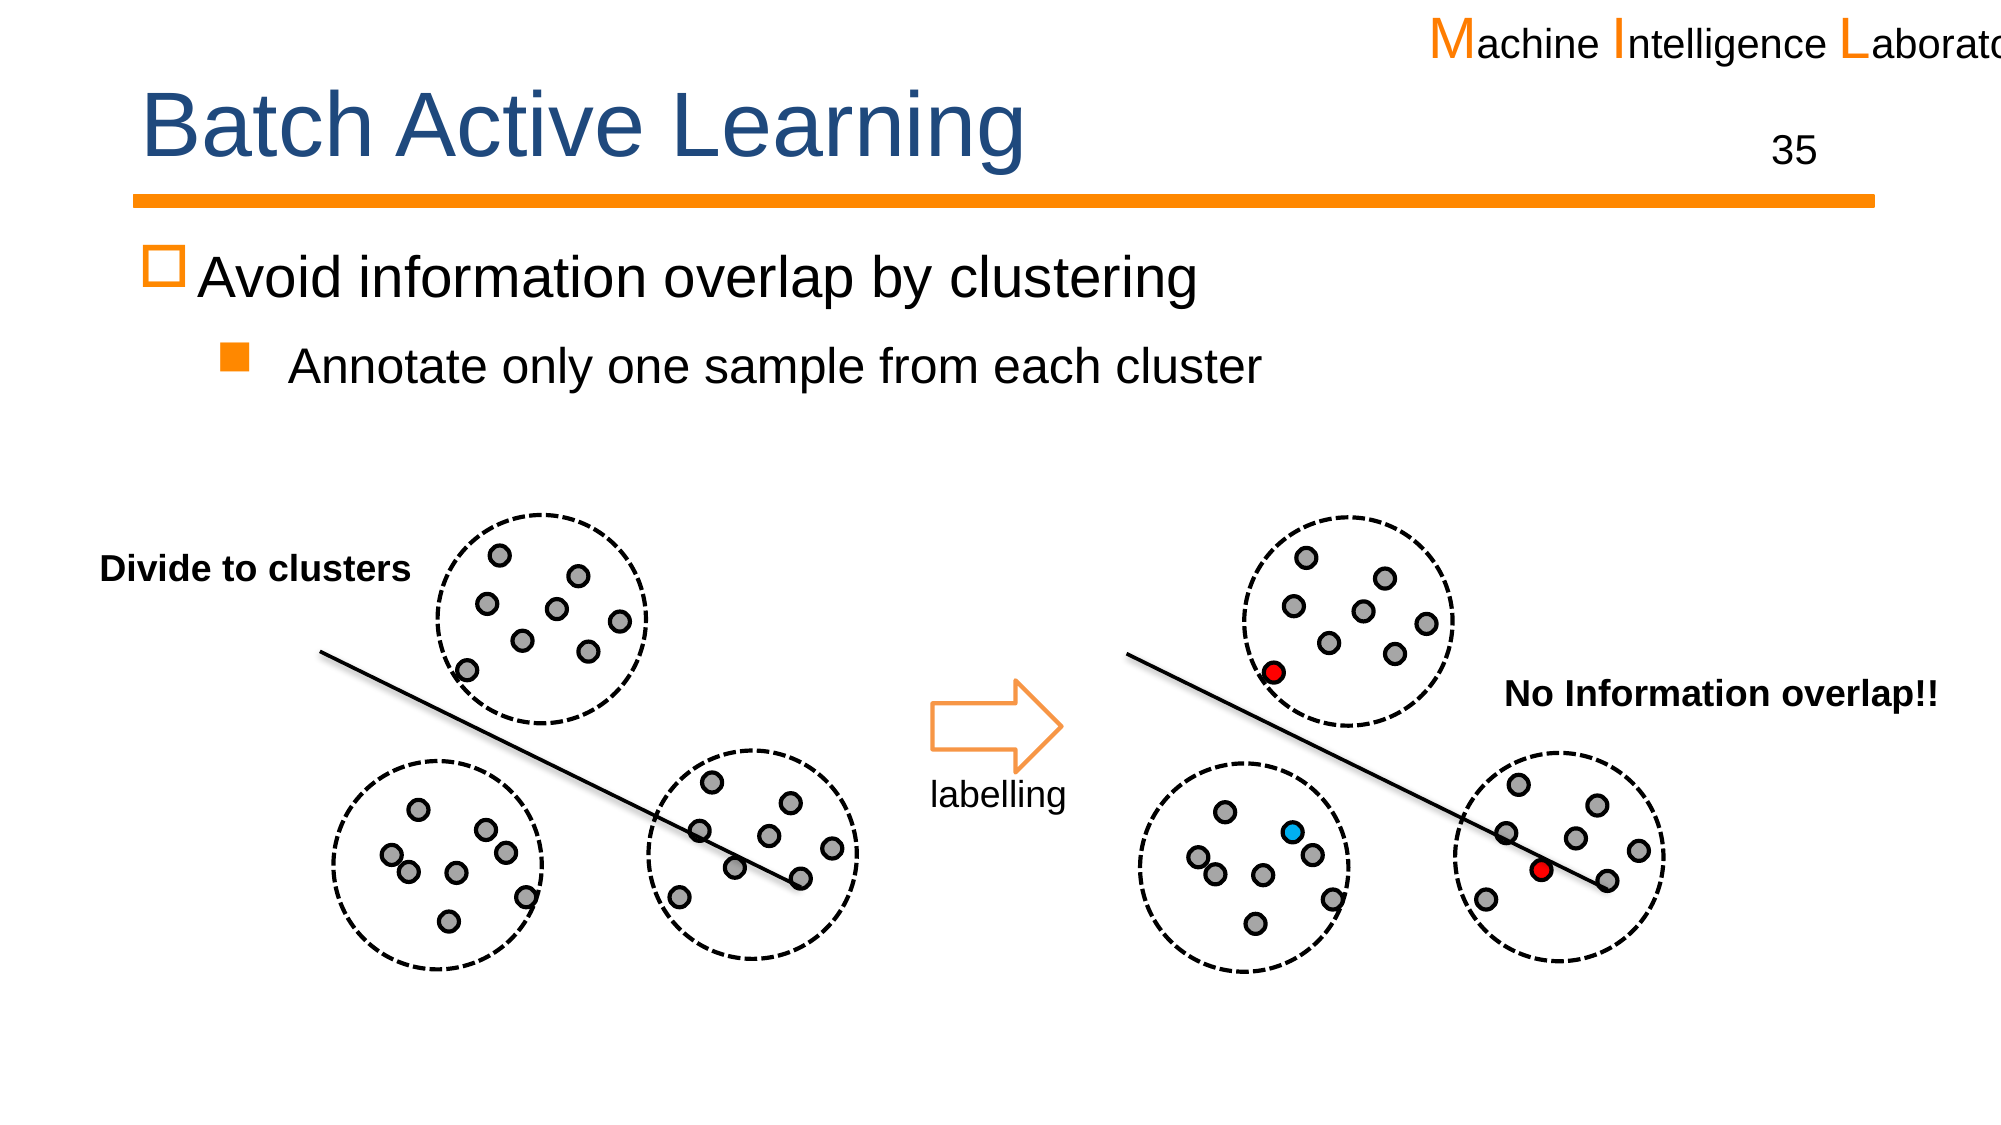

# Batch Active Learning
35
Avoid information overlap by clustering
Annotate only one sample from each cluster

Divide to clusters
No Information overlap!!

labelling